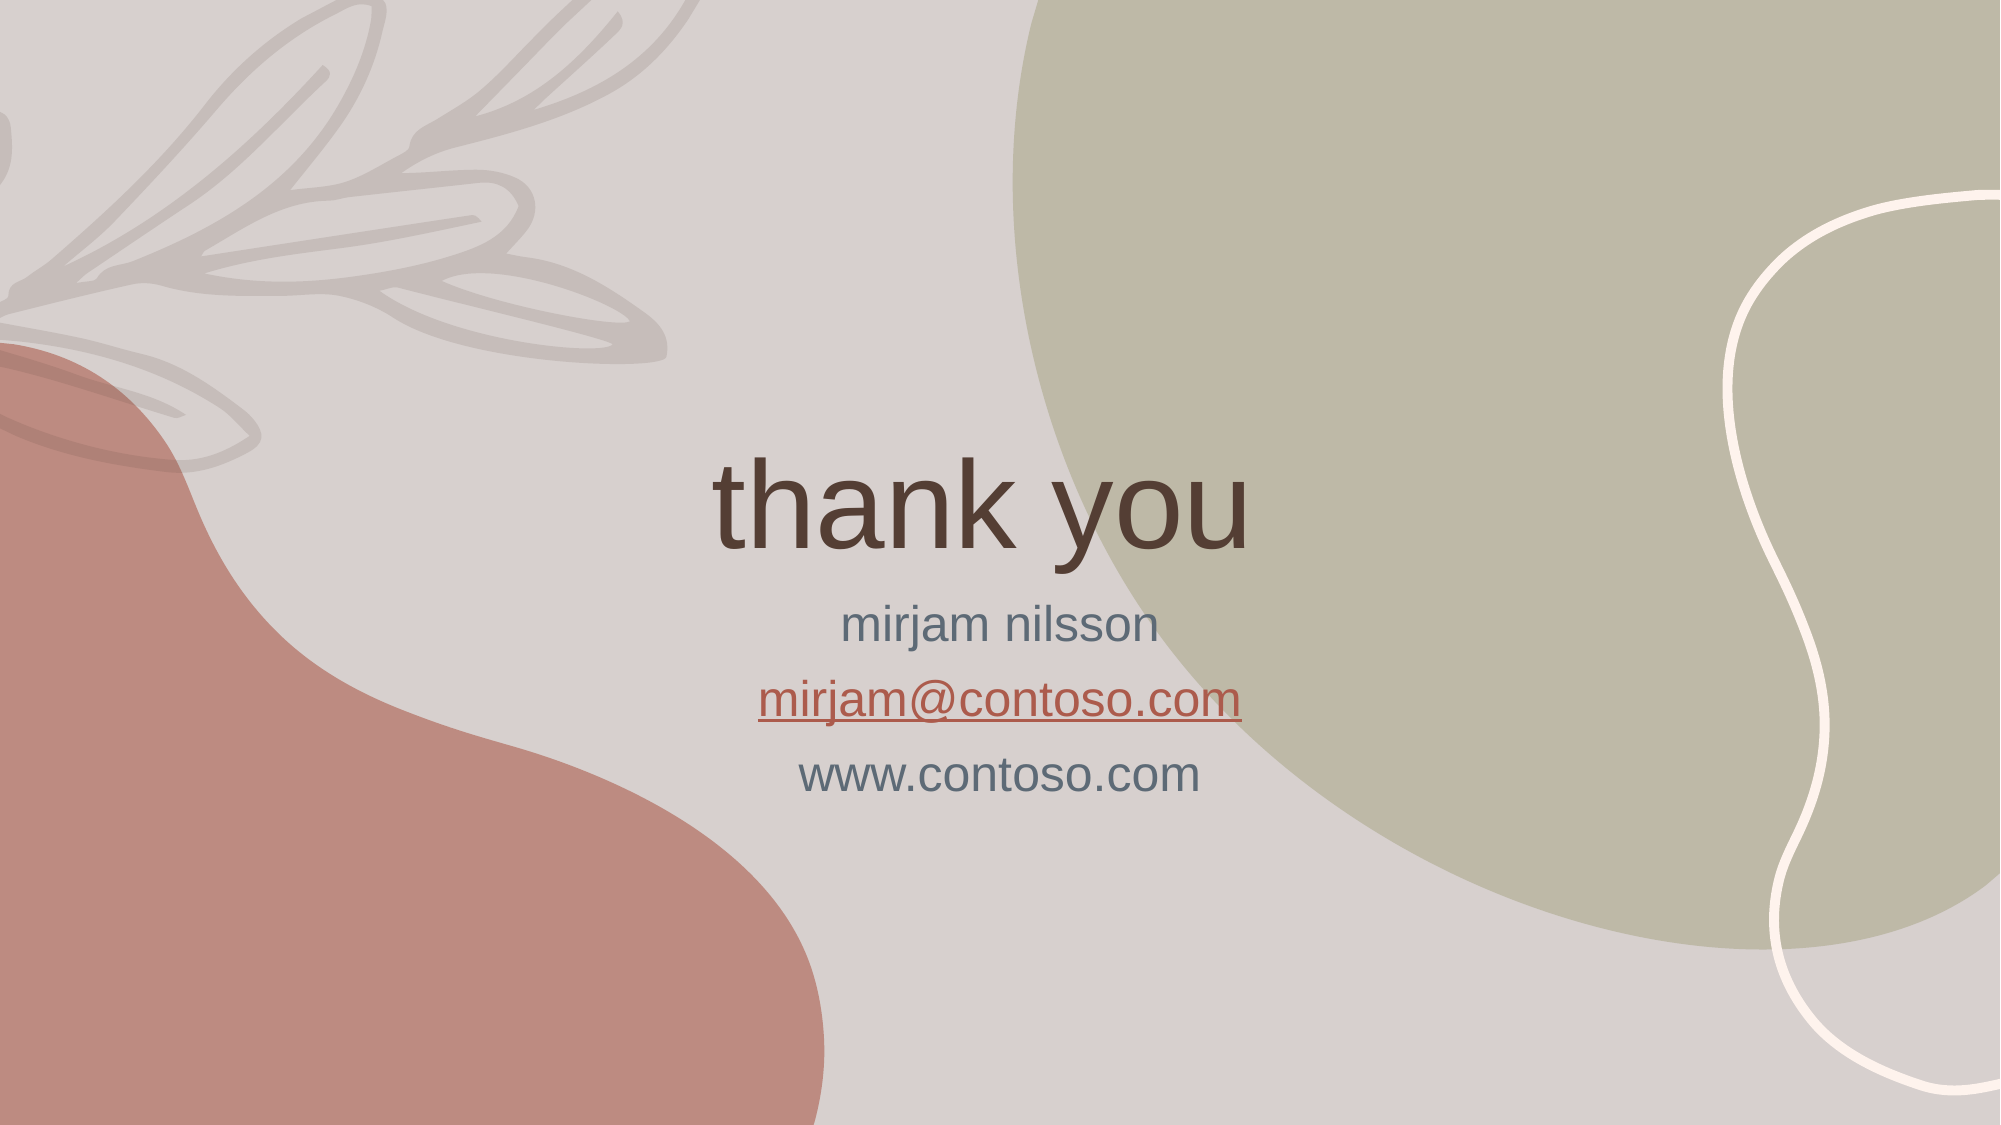

# thank you
mirjam nilsson
mirjam@contoso.com
www.contoso.com